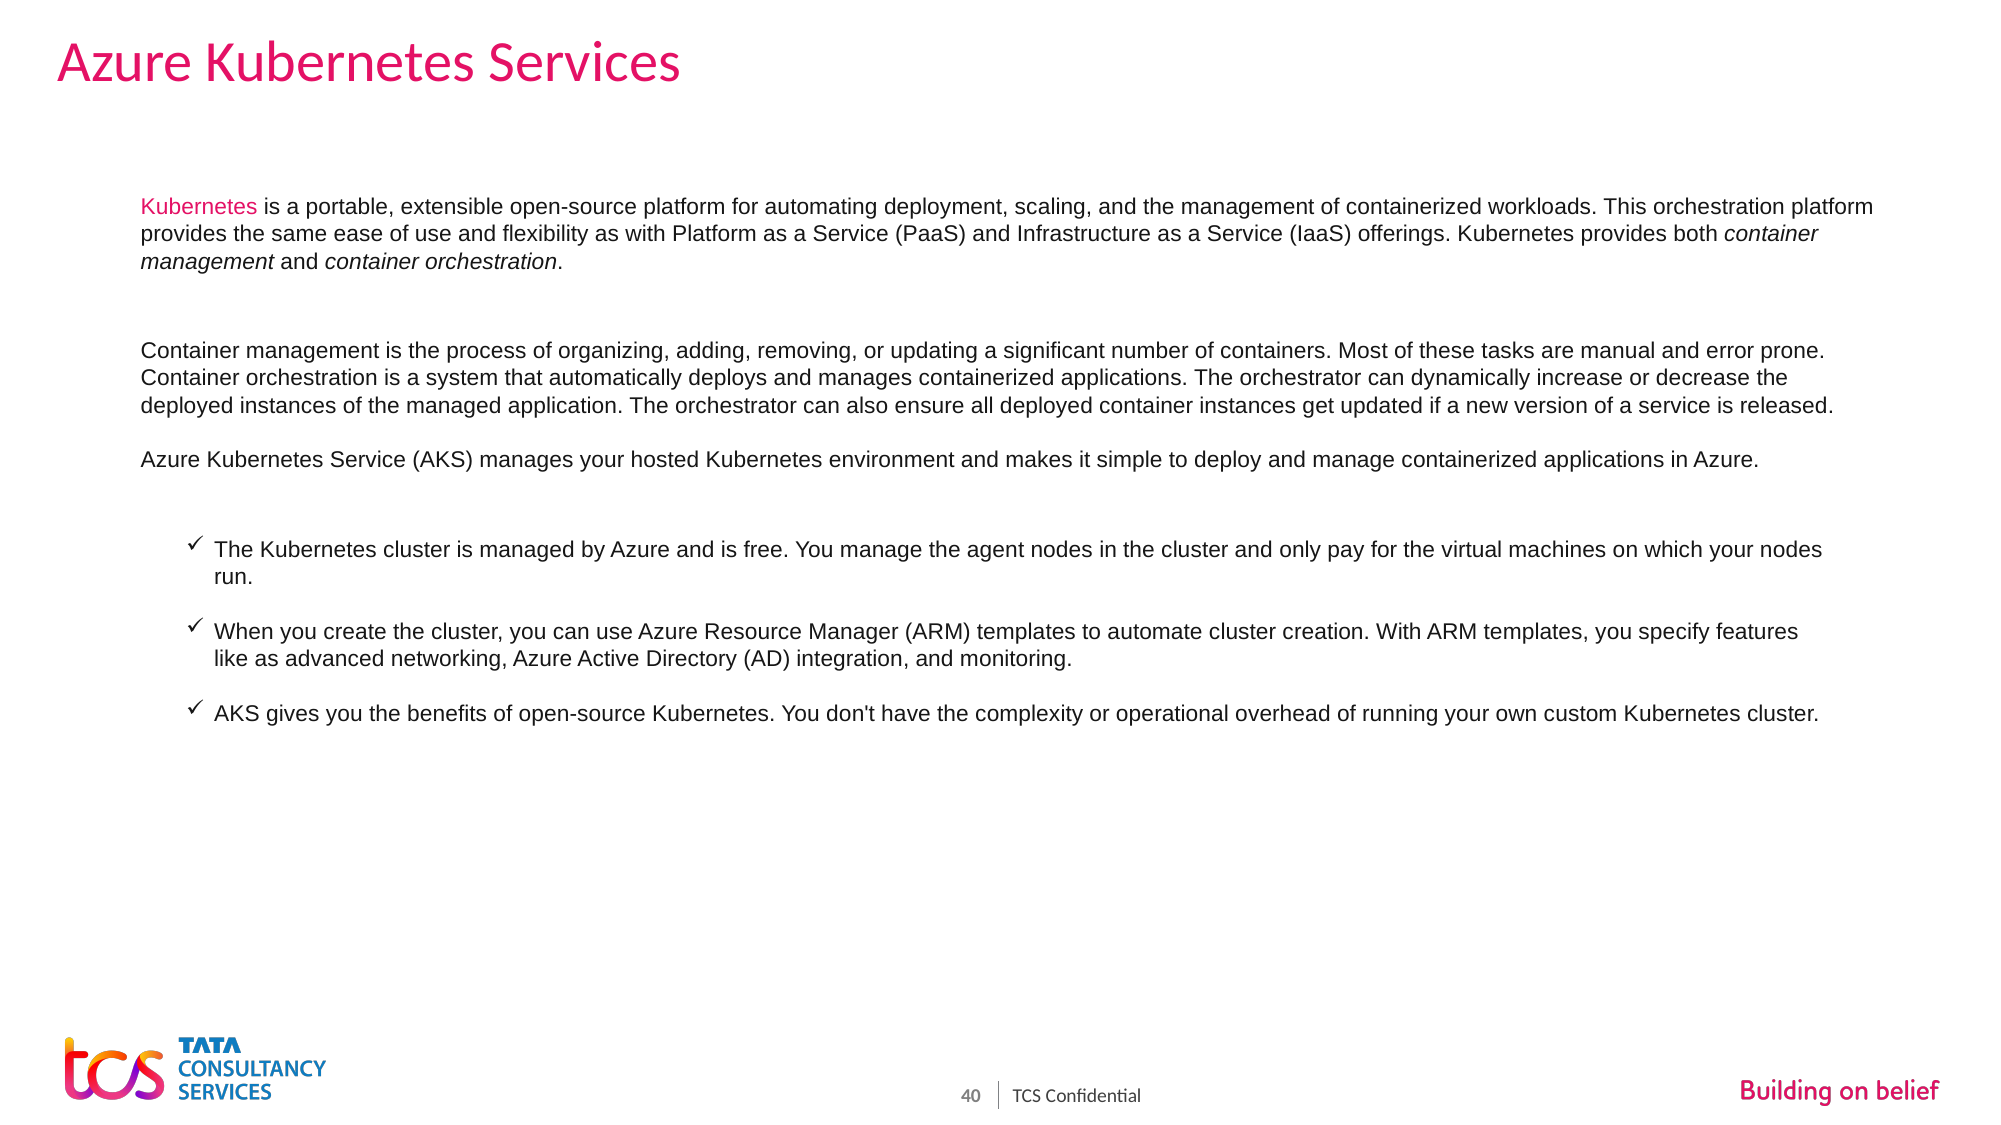

# Azure Kubernetes Services
Kubernetes is a portable, extensible open-source platform for automating deployment, scaling, and the management of containerized workloads. This orchestration platform provides the same ease of use and flexibility as with Platform as a Service (PaaS) and Infrastructure as a Service (IaaS) offerings. Kubernetes provides both container management and container orchestration.
Container management is the process of organizing, adding, removing, or updating a significant number of containers. Most of these tasks are manual and error prone. Container orchestration is a system that automatically deploys and manages containerized applications. The orchestrator can dynamically increase or decrease the deployed instances of the managed application. The orchestrator can also ensure all deployed container instances get updated if a new version of a service is released.

Azure Kubernetes Service (AKS) manages your hosted Kubernetes environment and makes it simple to deploy and manage containerized applications in Azure.
The Kubernetes cluster is managed by Azure and is free. You manage the agent nodes in the cluster and only pay for the virtual machines on which your nodes run.

When you create the cluster, you can use Azure Resource Manager (ARM) templates to automate cluster creation. With ARM templates, you specify features like as advanced networking, Azure Active Directory (AD) integration, and monitoring.

AKS gives you the benefits of open-source Kubernetes. You don't have the complexity or operational overhead of running your own custom Kubernetes cluster.
TCS Confidential